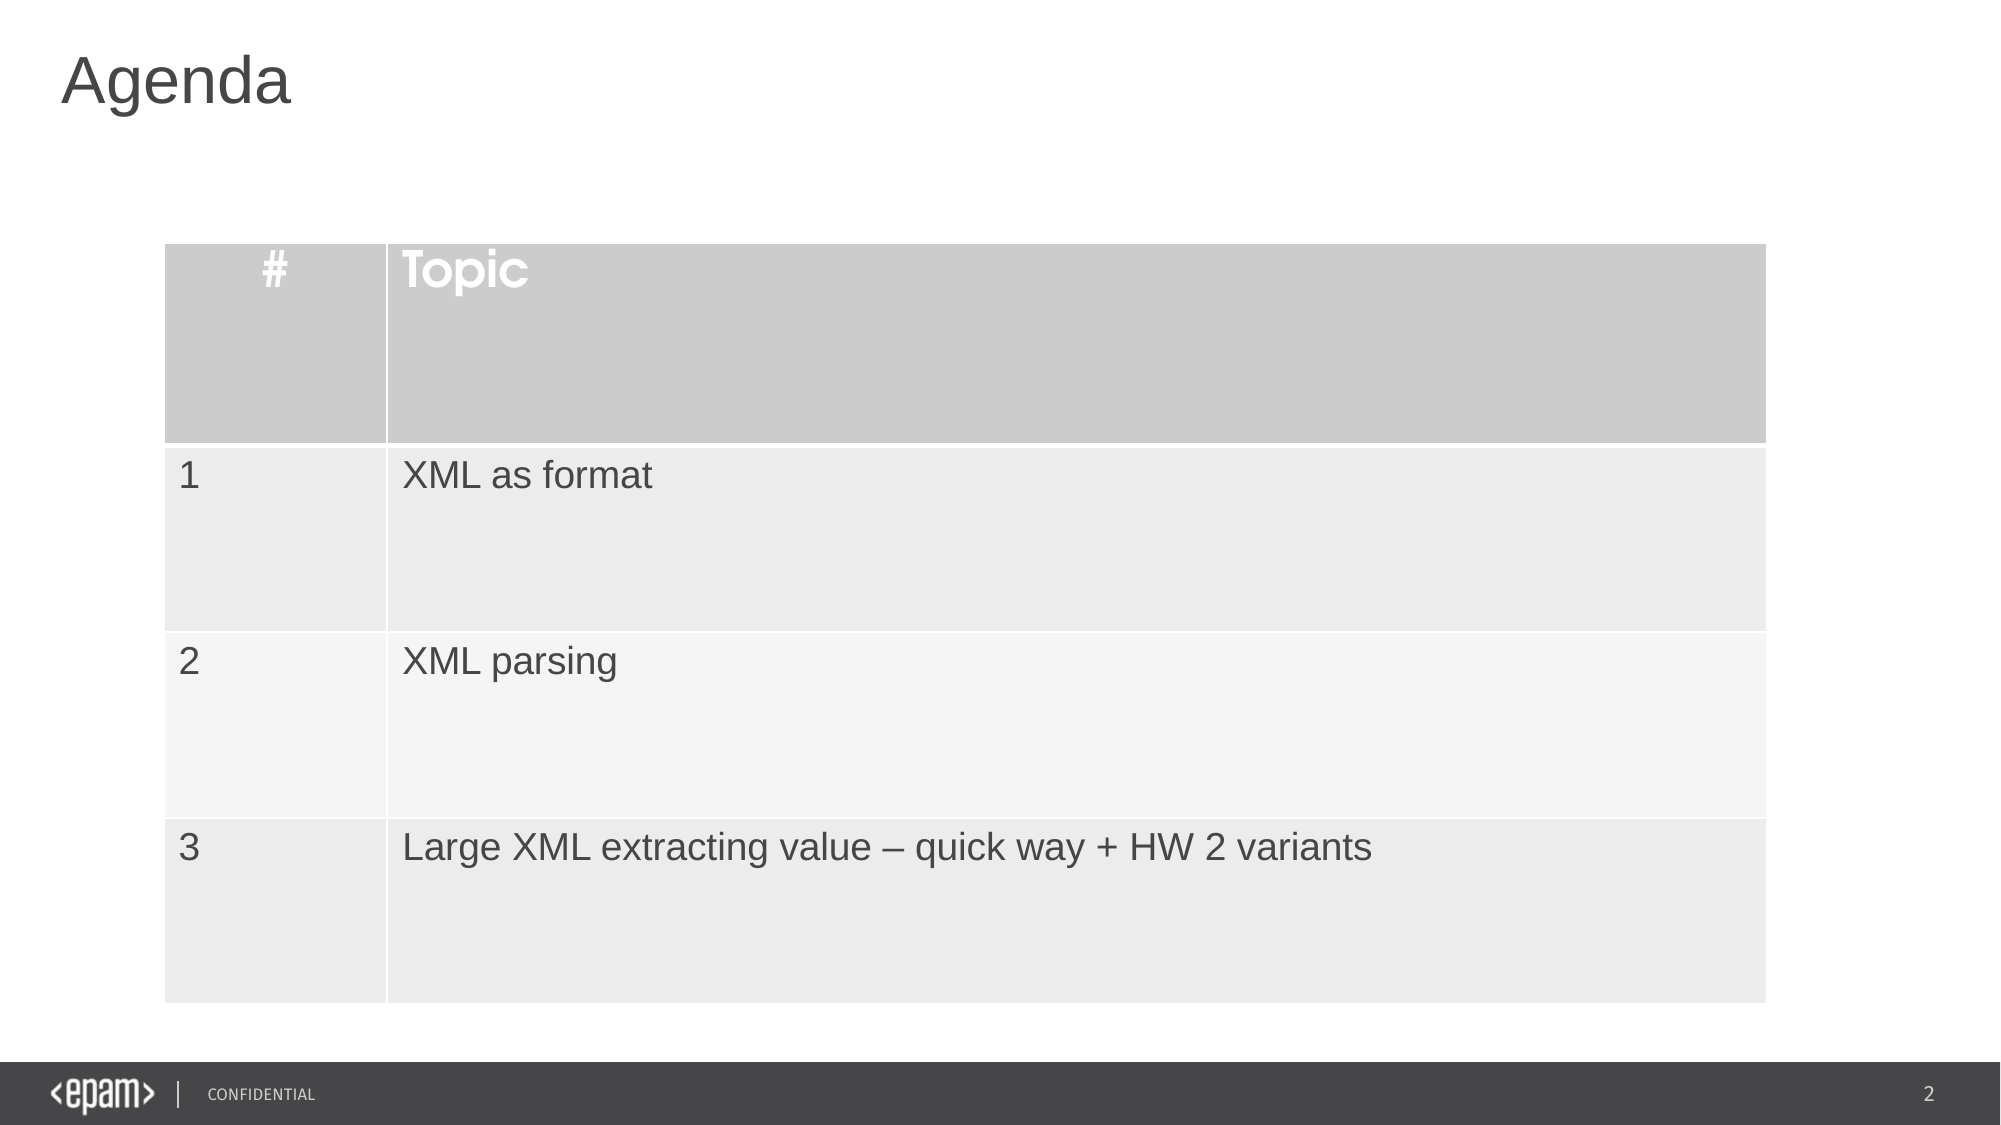

Agenda
| # | Topic |
| --- | --- |
| 1 | XML as format |
| 2 | XML parsing |
| 3 | Large XML extracting value – quick way + HW 2 variants |